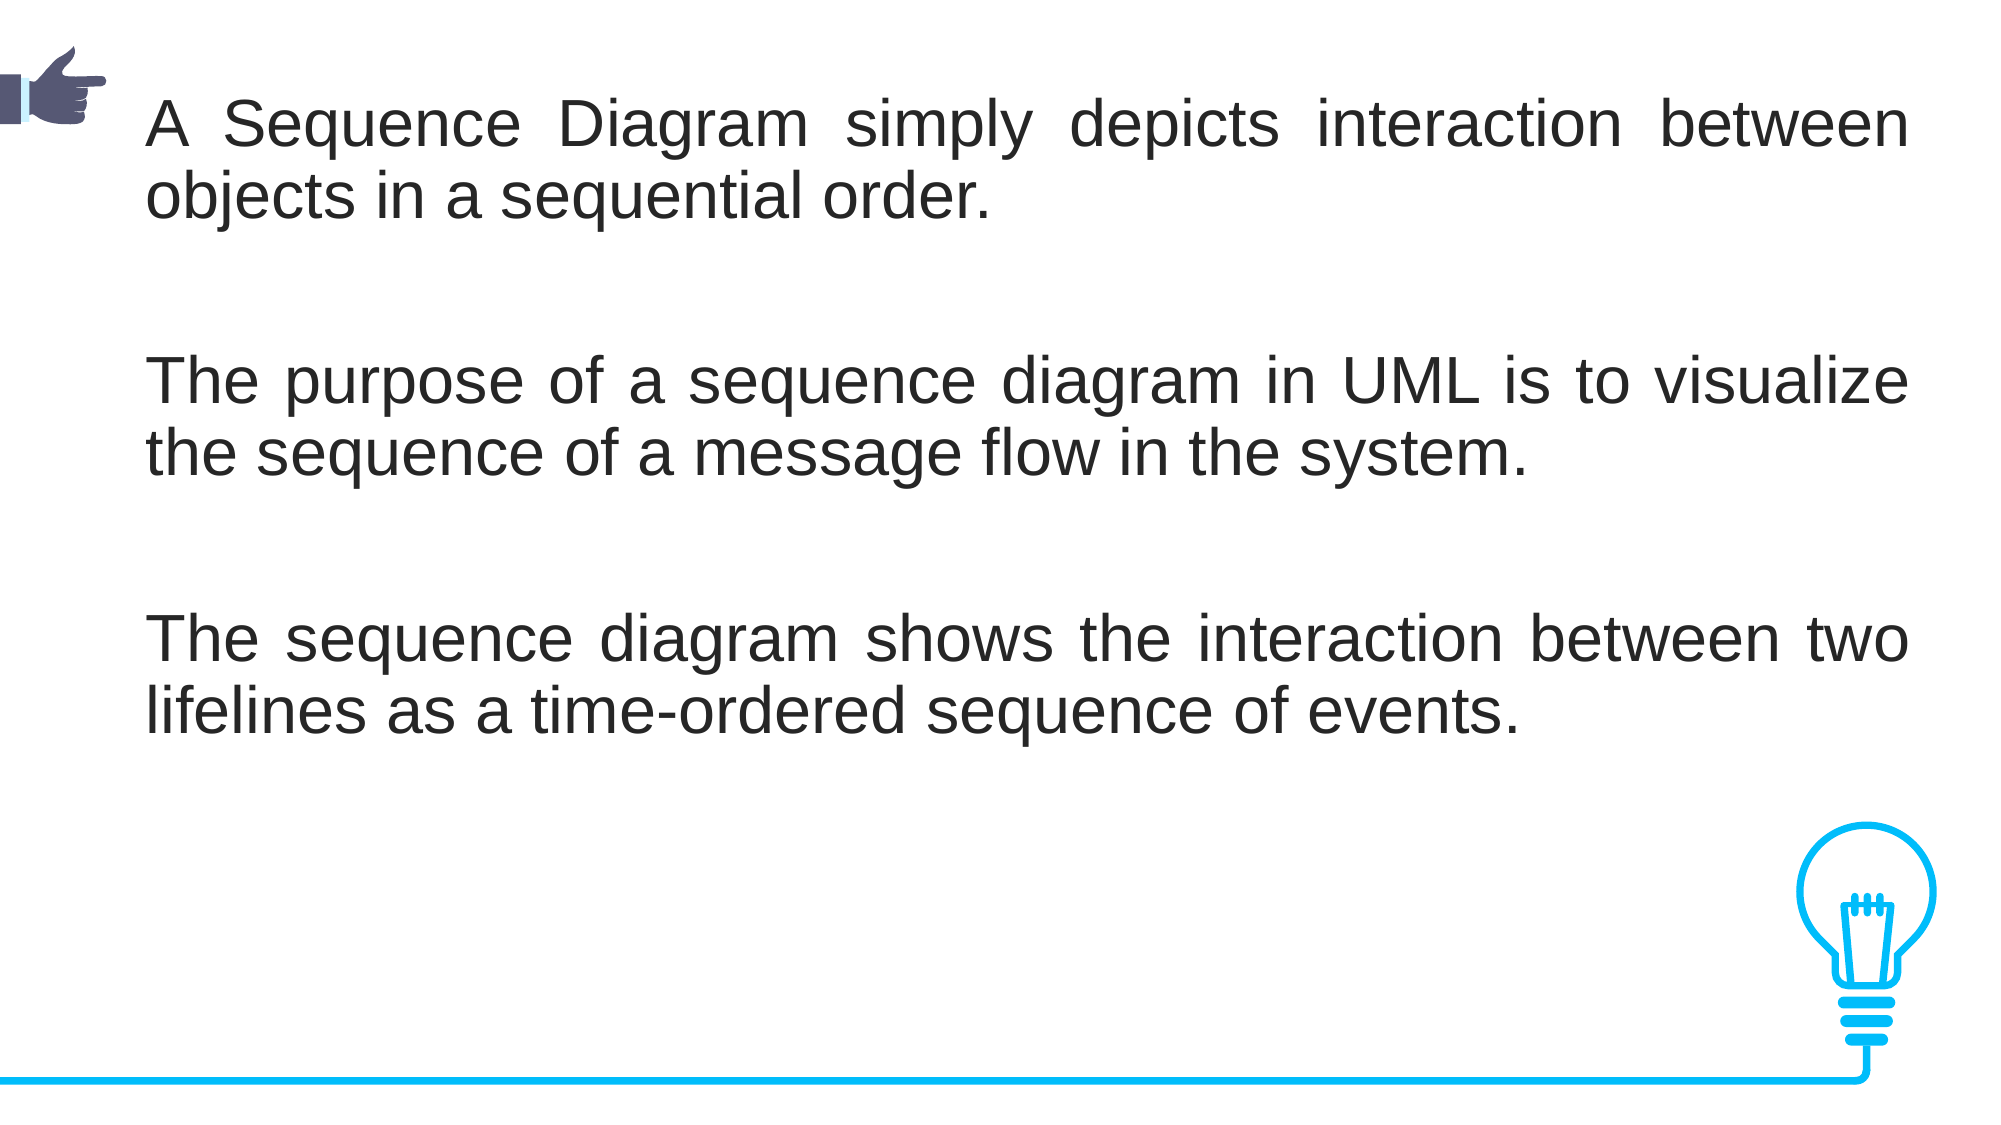

A Sequence Diagram simply depicts interaction between objects in a sequential order.

The purpose of a sequence diagram in UML is to visualize the sequence of a message flow in the system.

The sequence diagram shows the interaction between two lifelines as a time-ordered sequence of events.